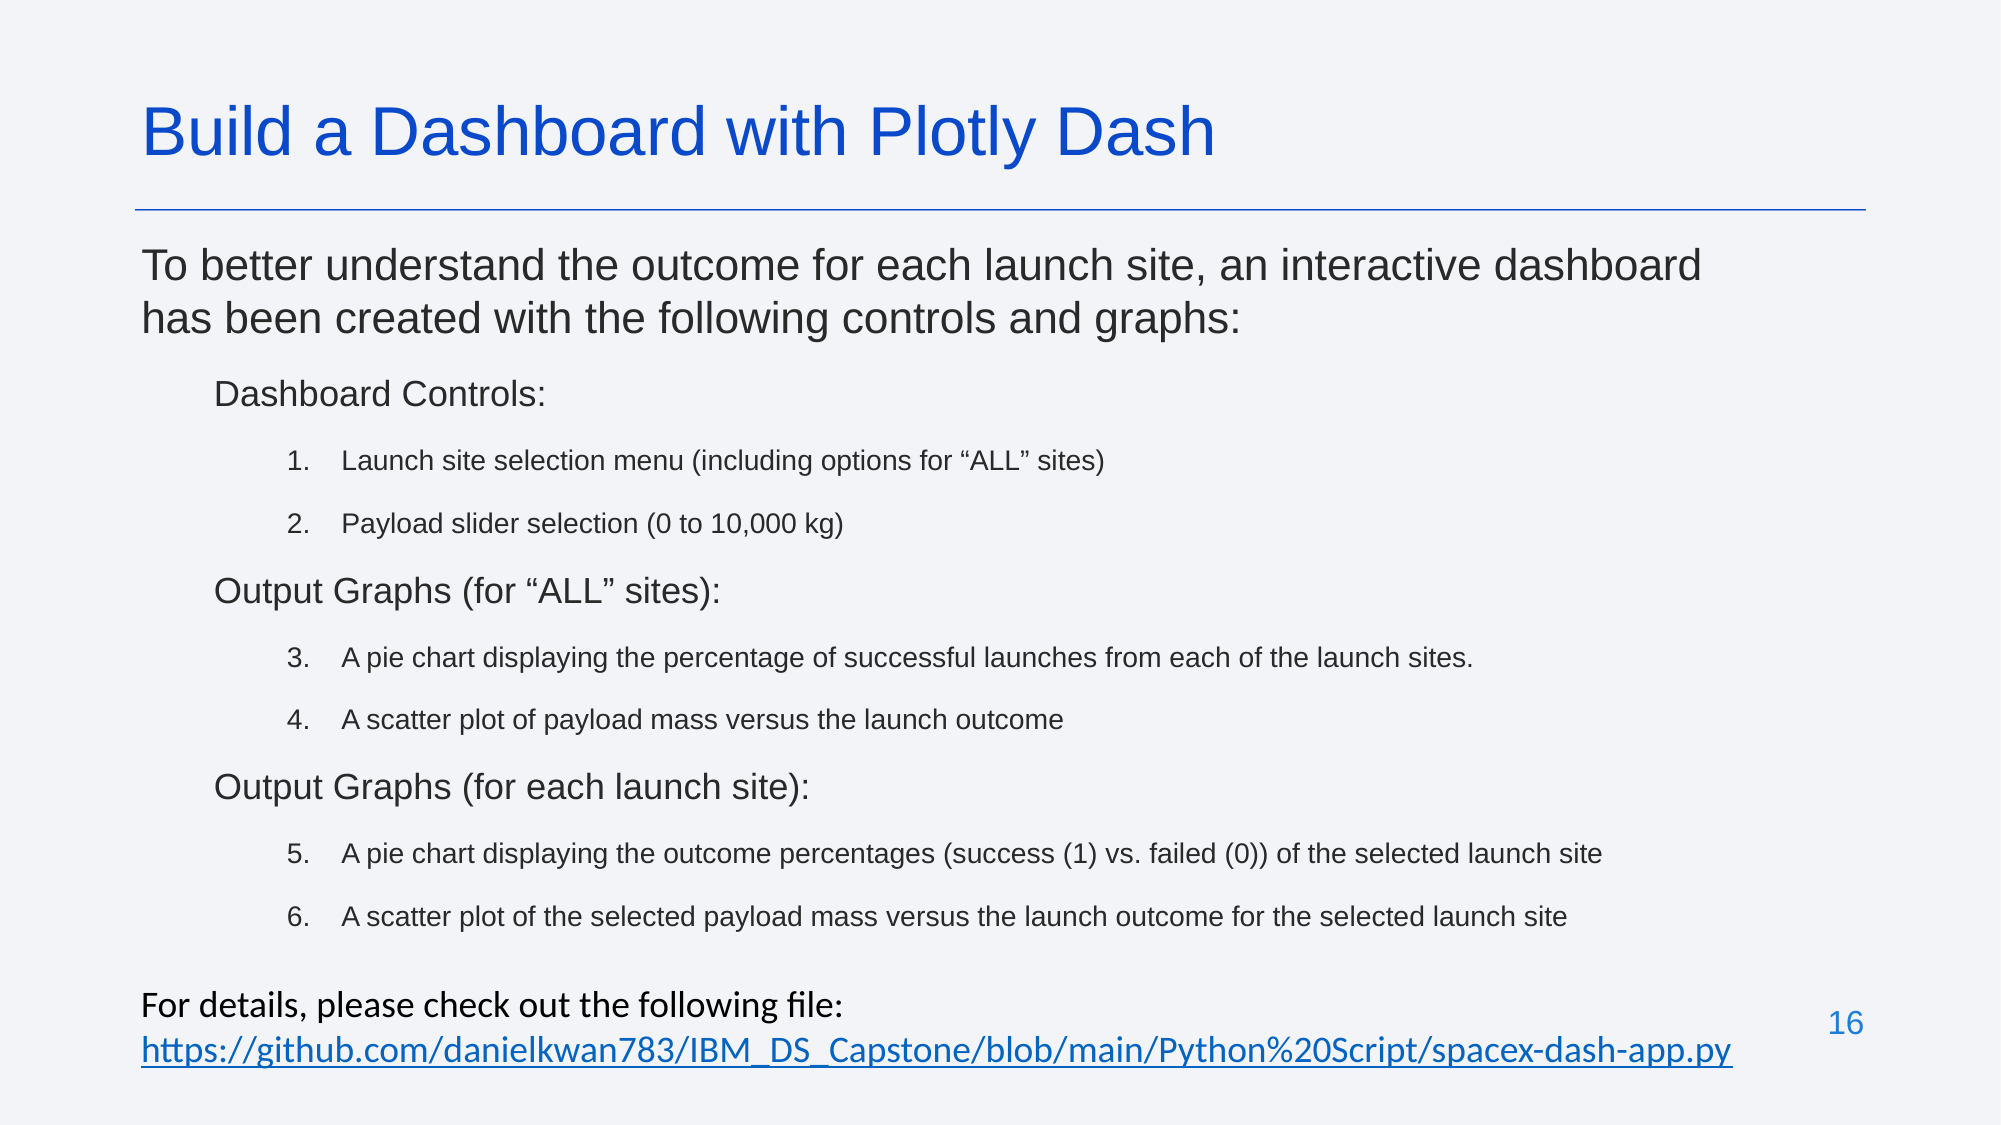

Build a Dashboard with Plotly Dash
To better understand the outcome for each launch site, an interactive dashboard has been created with the following controls and graphs:
Dashboard Controls:
Launch site selection menu (including options for “ALL” sites)
Payload slider selection (0 to 10,000 kg)
Output Graphs (for “ALL” sites):
A pie chart displaying the percentage of successful launches from each of the launch sites.
A scatter plot of payload mass versus the launch outcome
Output Graphs (for each launch site):
A pie chart displaying the outcome percentages (success (1) vs. failed (0)) of the selected launch site
A scatter plot of the selected payload mass versus the launch outcome for the selected launch site

For details, please check out the following file:
https://github.com/danielkwan783/IBM_DS_Capstone/blob/main/Python%20Script/spacex-dash-app.py
16